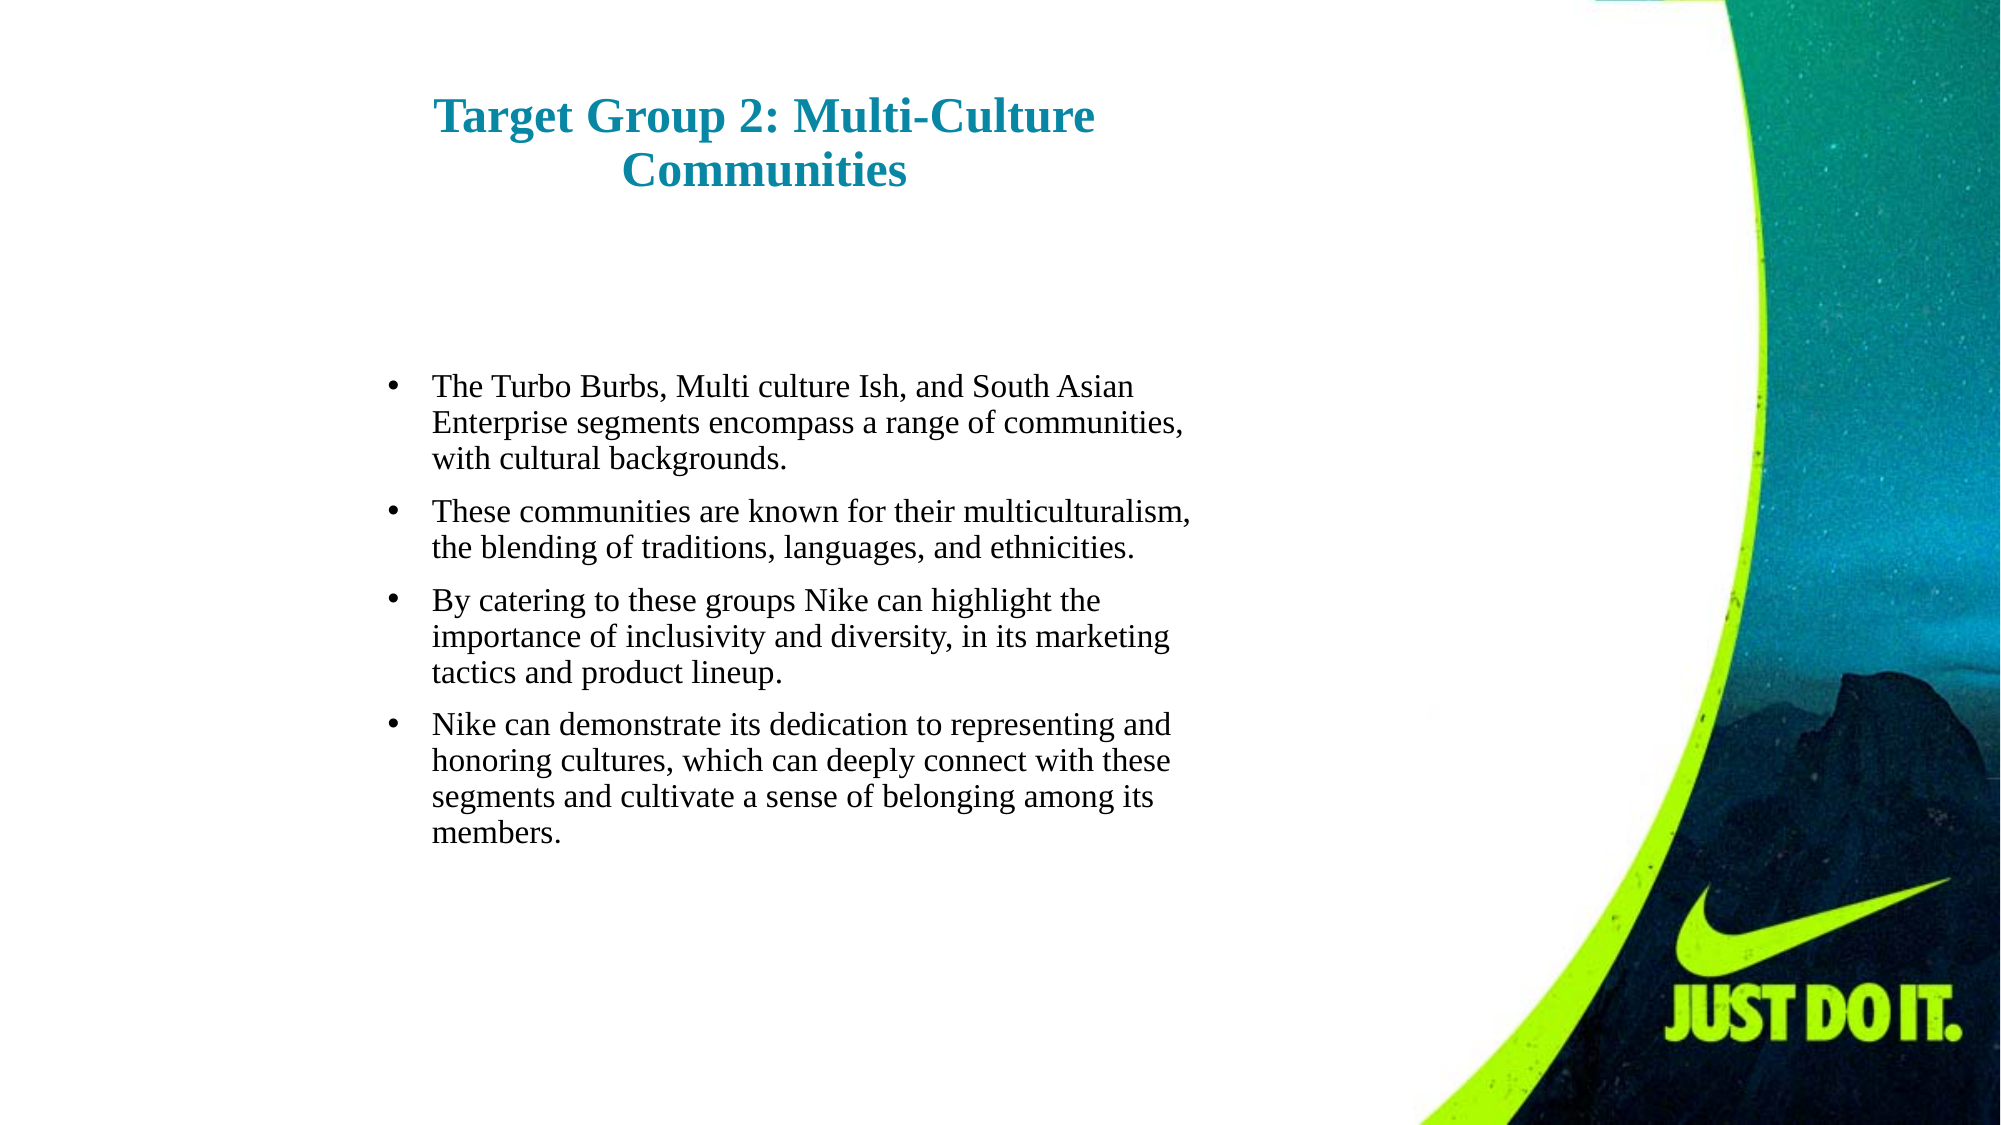

Target Group 2: Multi-Culture Communities
The Turbo Burbs, Multi culture Ish, and South Asian Enterprise segments encompass a range of communities, with cultural backgrounds.
These communities are known for their multiculturalism, the blending of traditions, languages, and ethnicities.
By catering to these groups Nike can highlight the importance of inclusivity and diversity, in its marketing tactics and product lineup.
Nike can demonstrate its dedication to representing and honoring cultures, which can deeply connect with these segments and cultivate a sense of belonging among its members.